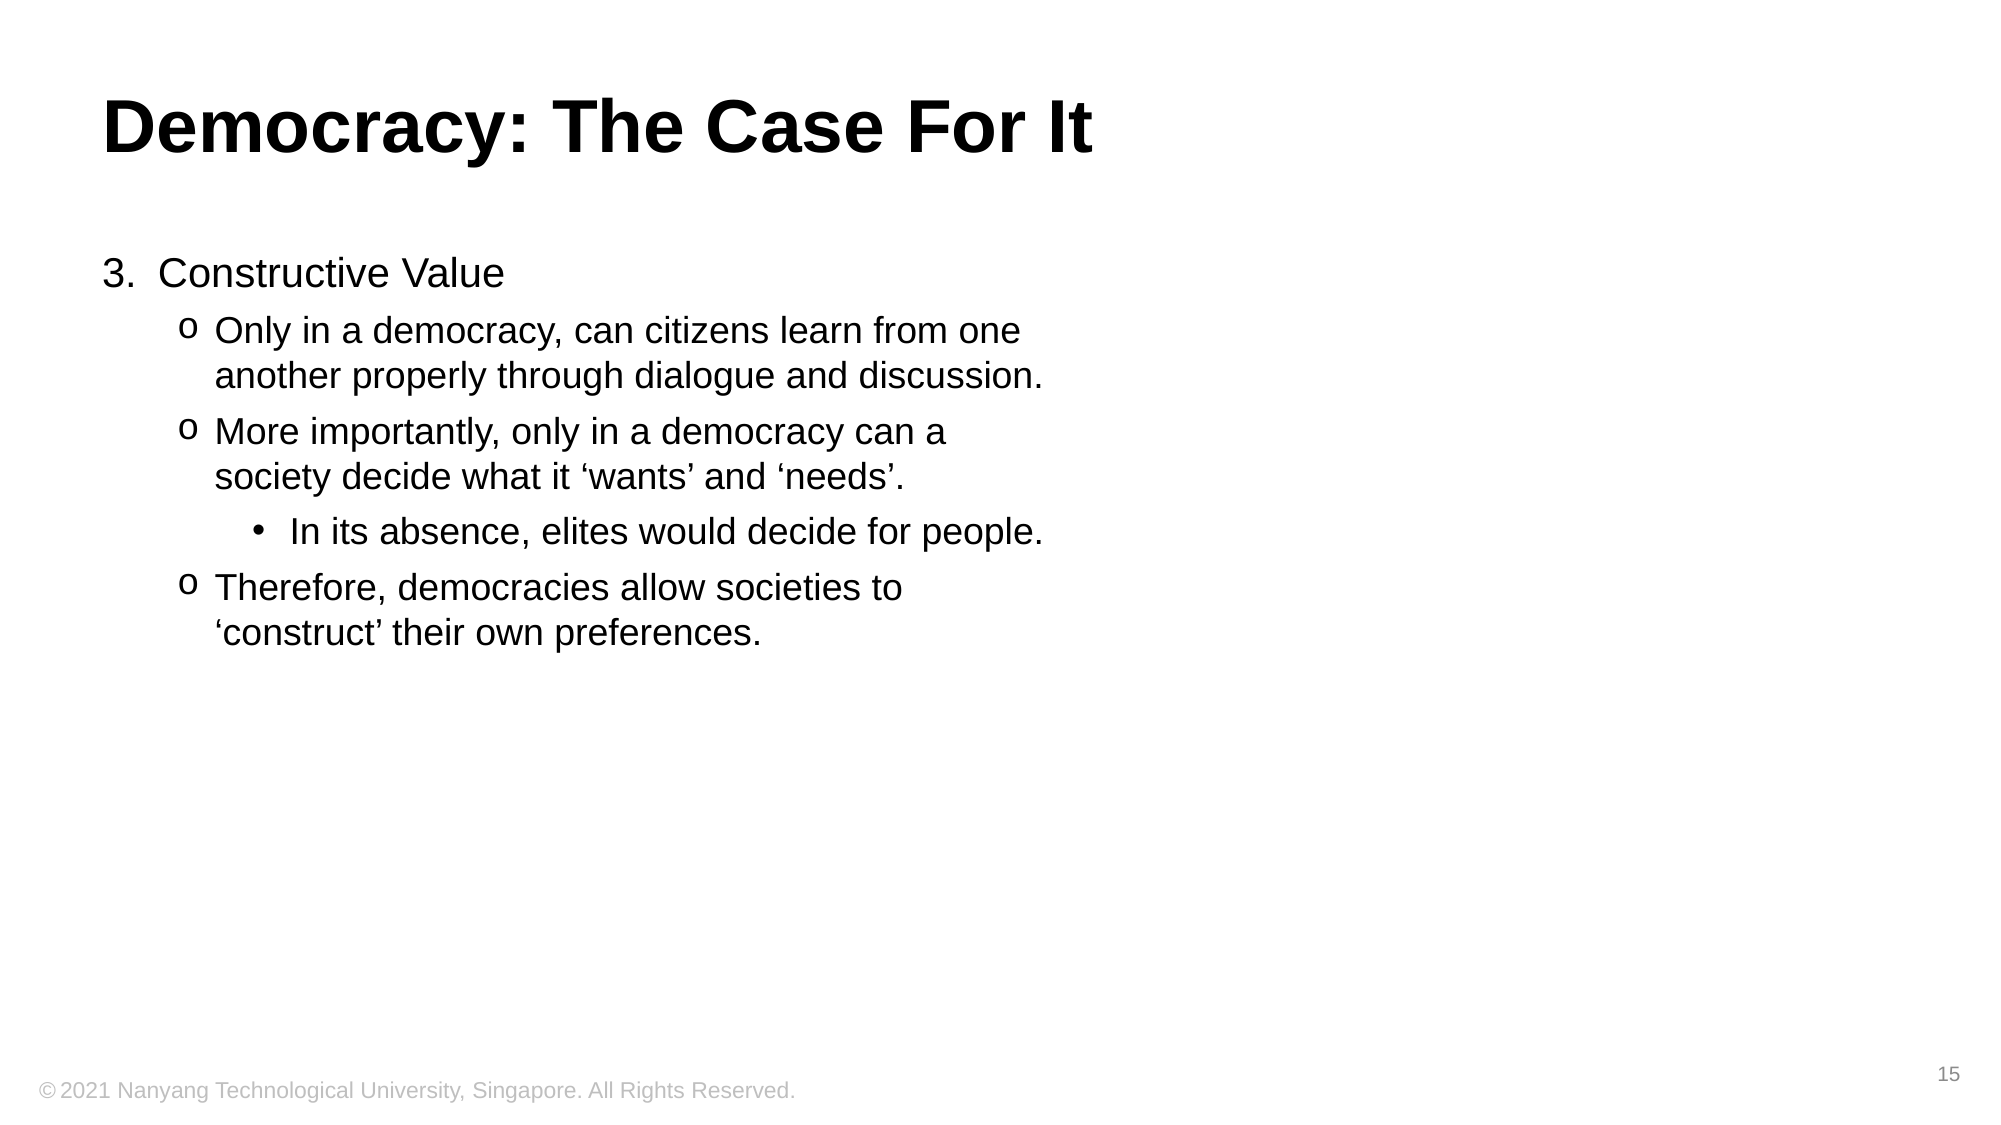

# Democracy: The Case For It
Constructive Value
Only in a democracy, can citizens learn from one another properly through dialogue and discussion.
More importantly, only in a democracy can a society decide what it ‘wants’ and ‘needs’.
In its absence, elites would decide for people.
Therefore, democracies allow societies to ‘construct’ their own preferences.
15